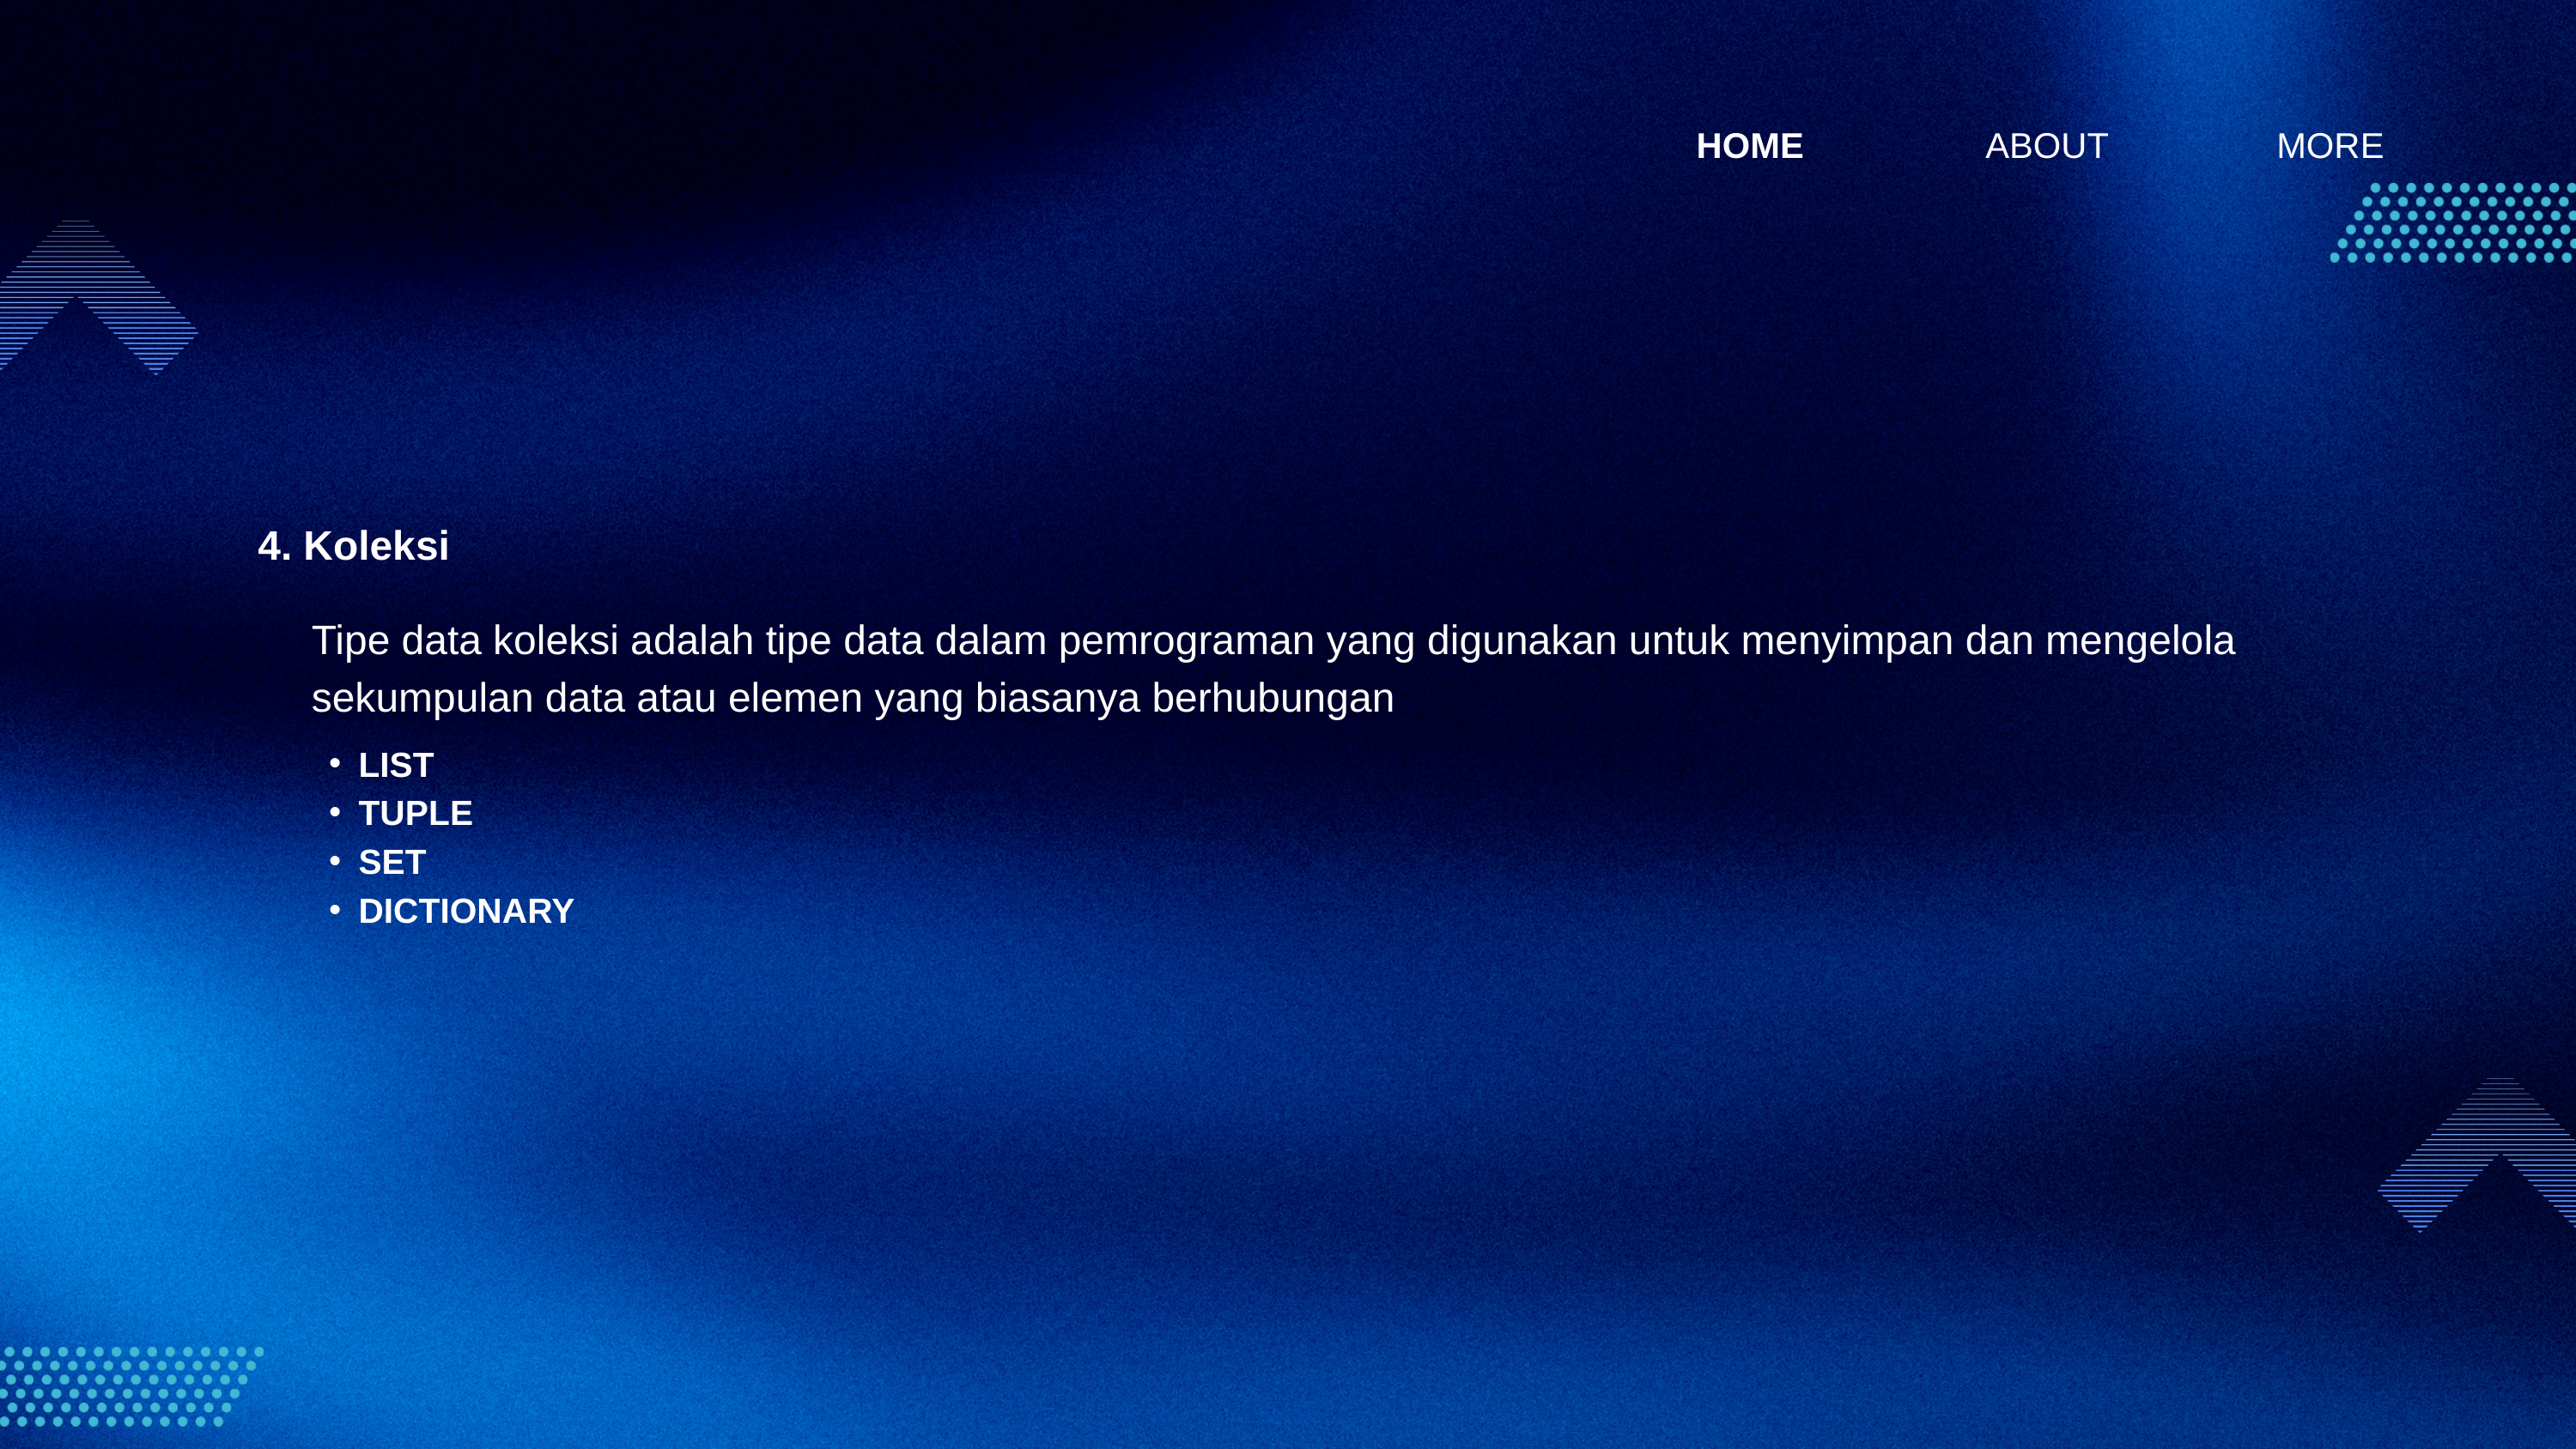

HOME
ABOUT
MORE

4. Koleksi

Tipe data koleksi adalah tipe data dalam pemrograman yang digunakan untuk menyimpan dan mengelola sekumpulan data atau elemen yang biasanya berhubungan
LIST
TUPLE
SET
DICTIONARY